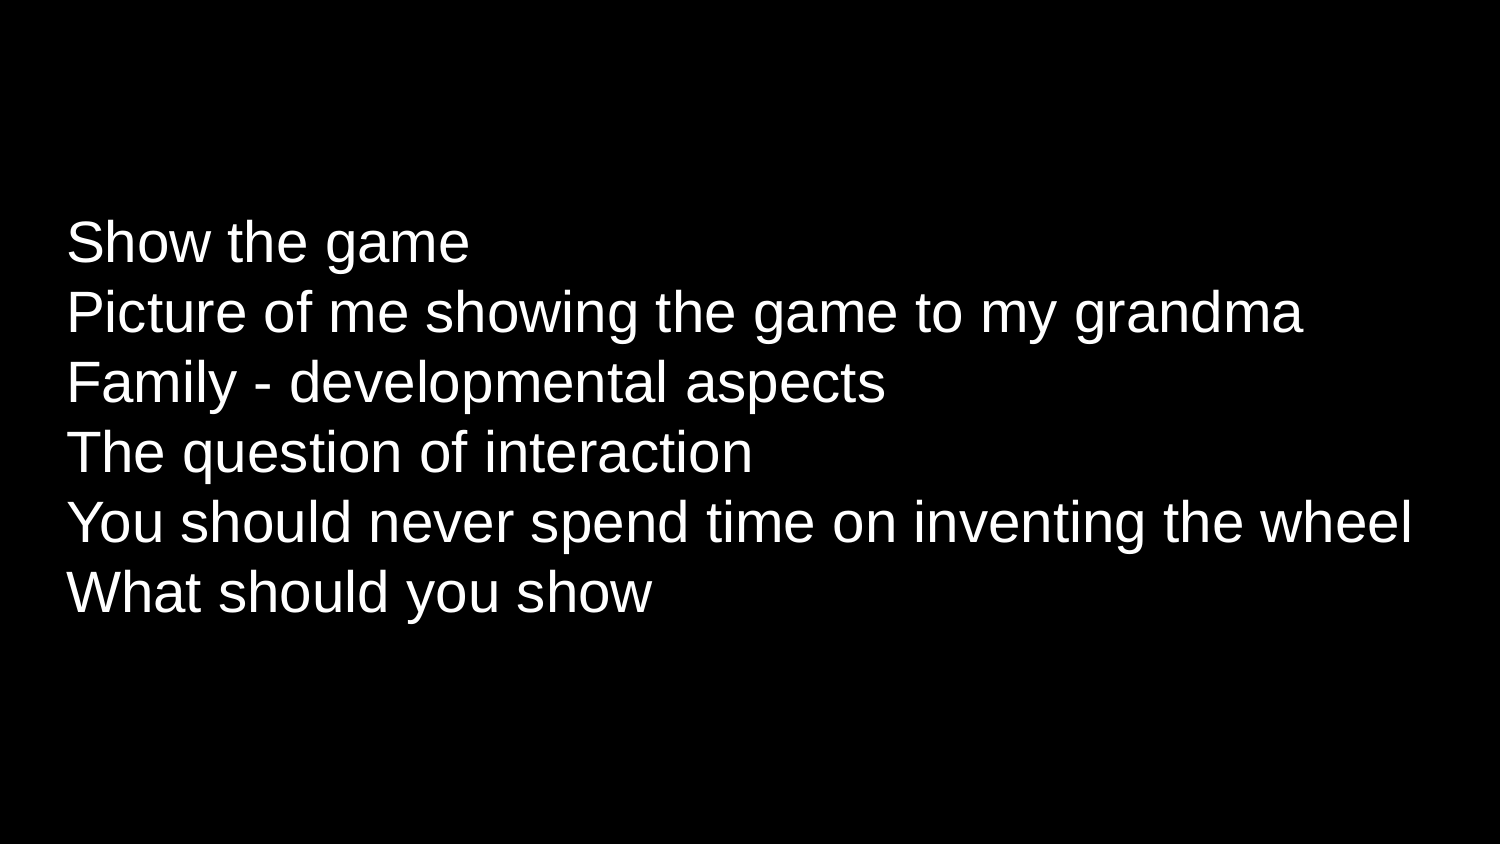

#
Show the game
Picture of me showing the game to my grandma
Family - developmental aspects
The question of interaction
You should never spend time on inventing the wheel
What should you show